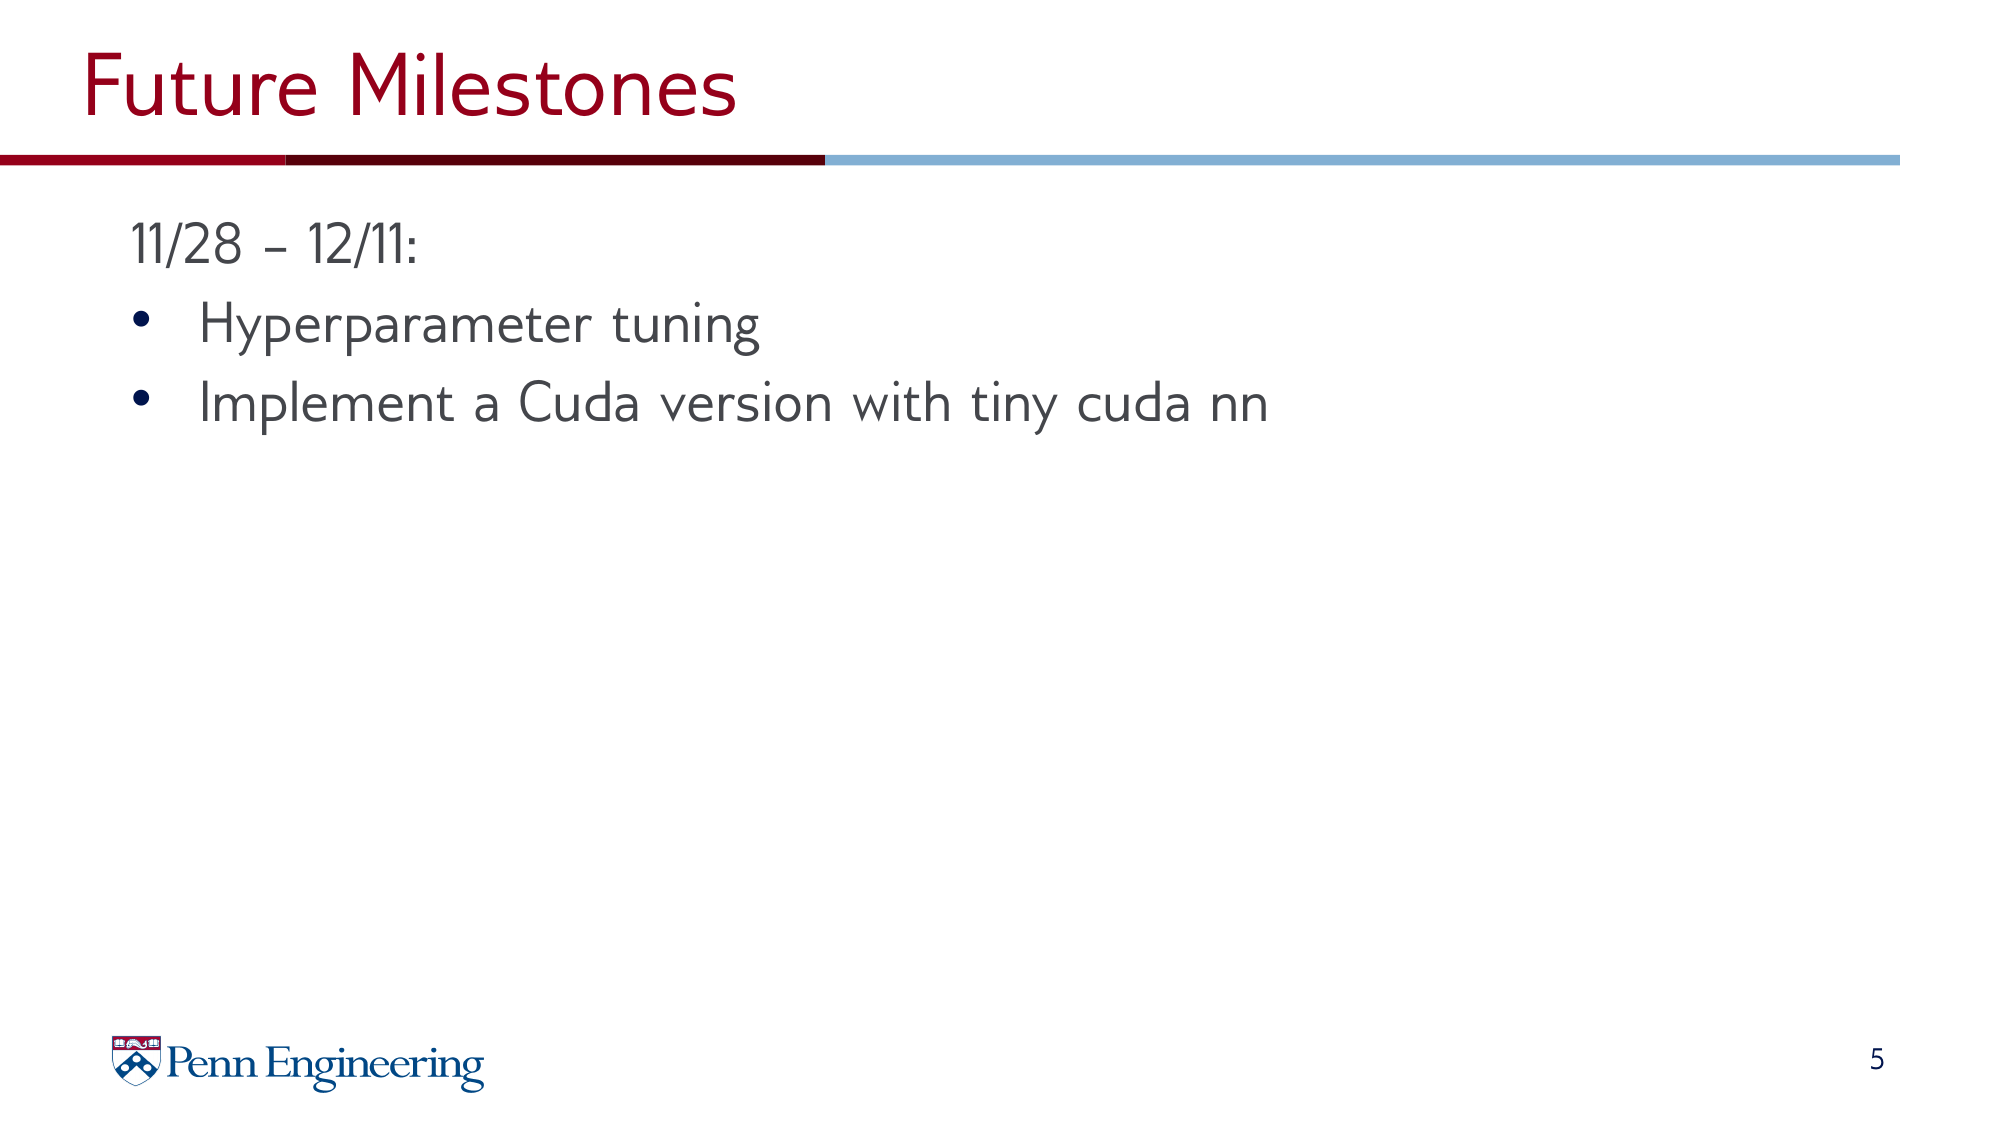

# Future Milestones
11/28 – 12/11:
Hyperparameter tuning
Implement a Cuda version with tiny cuda nn

5